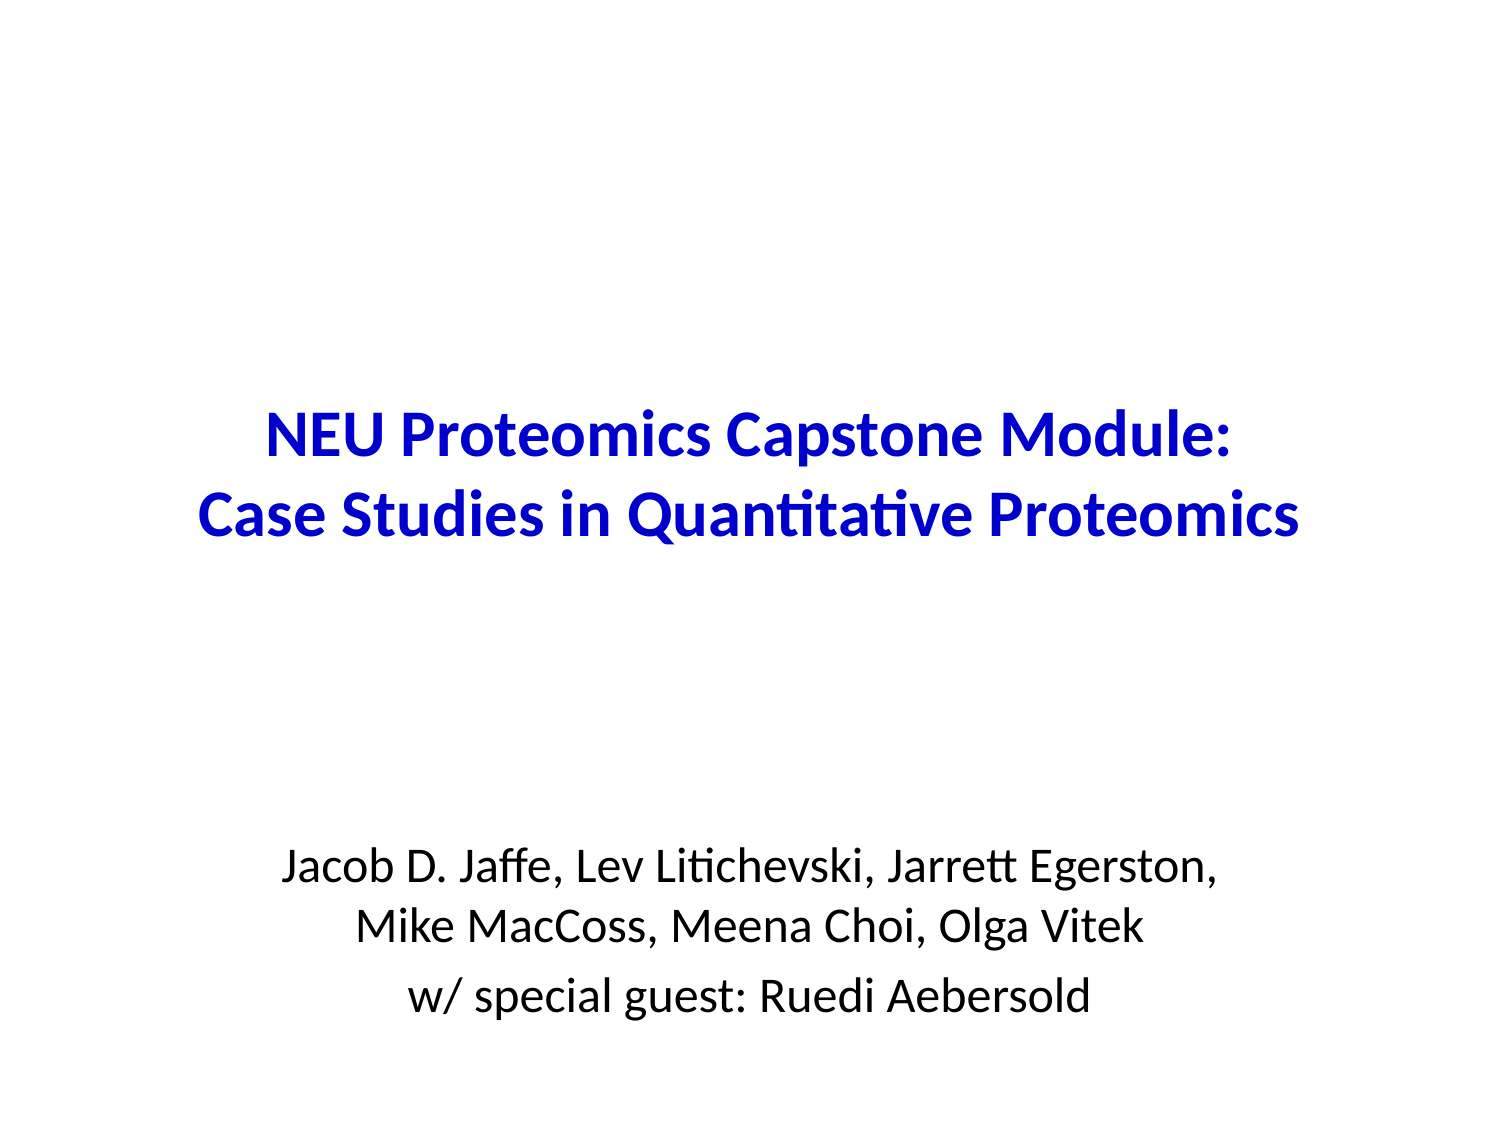

# NEU Proteomics Capstone Module: Case Studies in Quantitative Proteomics
Jacob D. Jaffe, Lev Litichevski, Jarrett Egerston, Mike MacCoss, Meena Choi, Olga Vitek
w/ special guest: Ruedi Aebersold